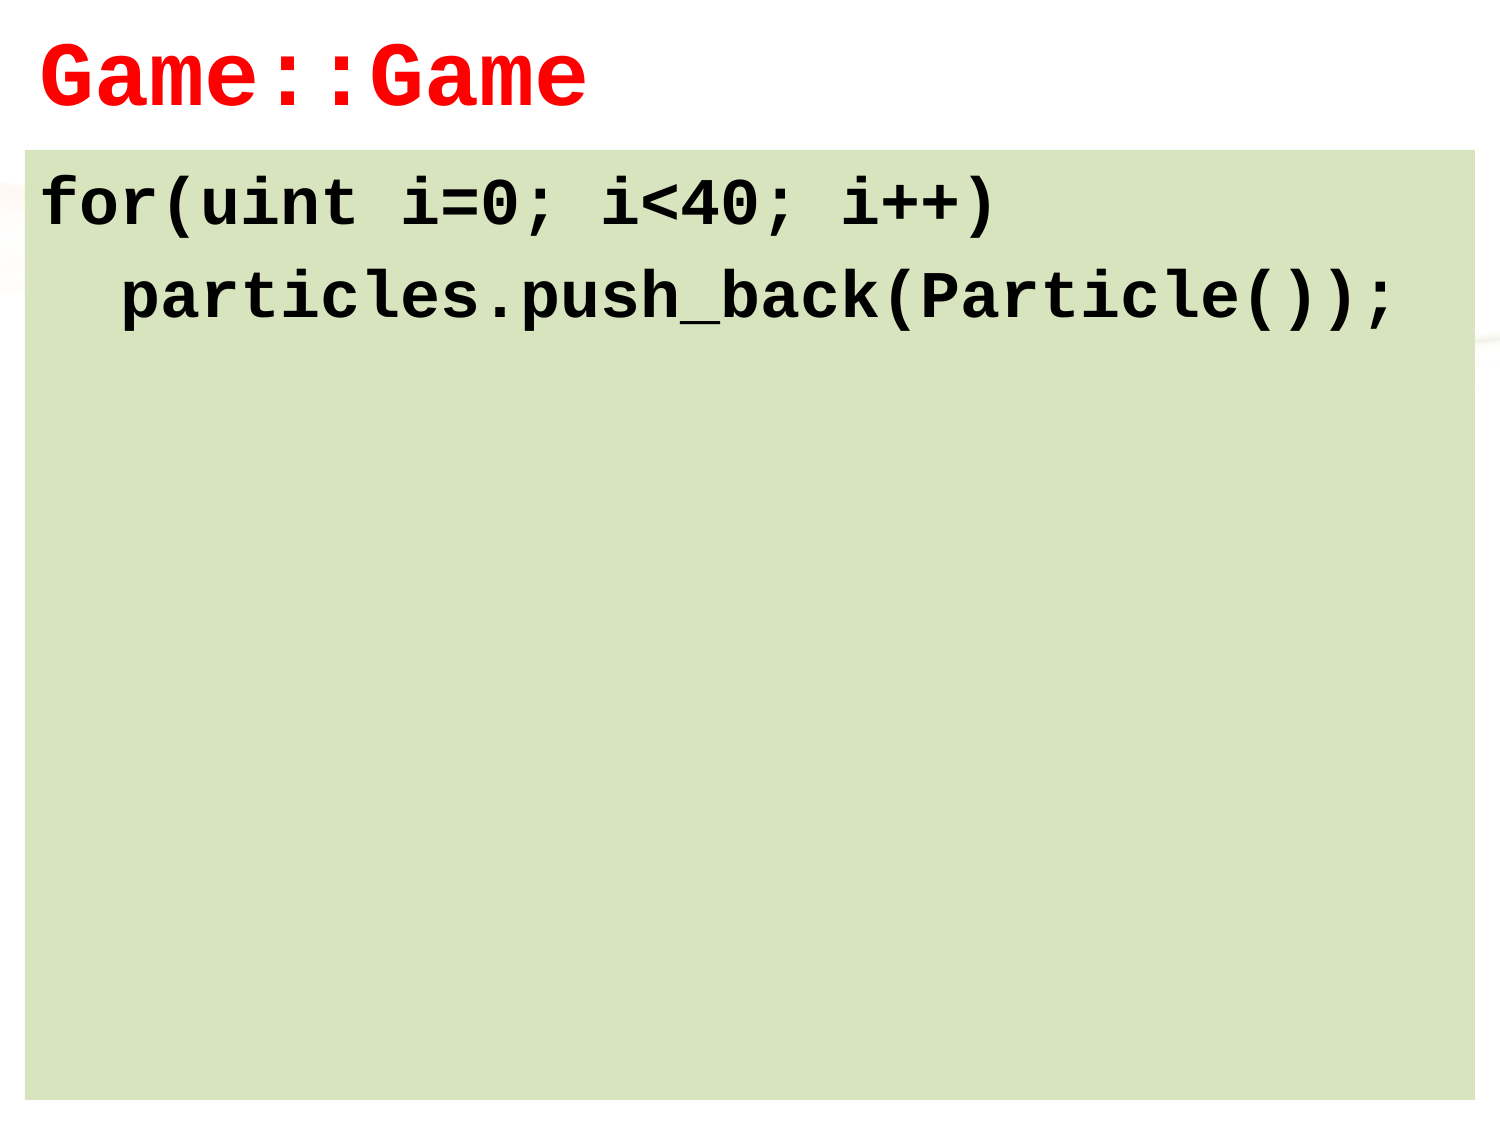

# Game::Game
for(uint i=0; i<40; i++)
  particles.push_back(Particle());